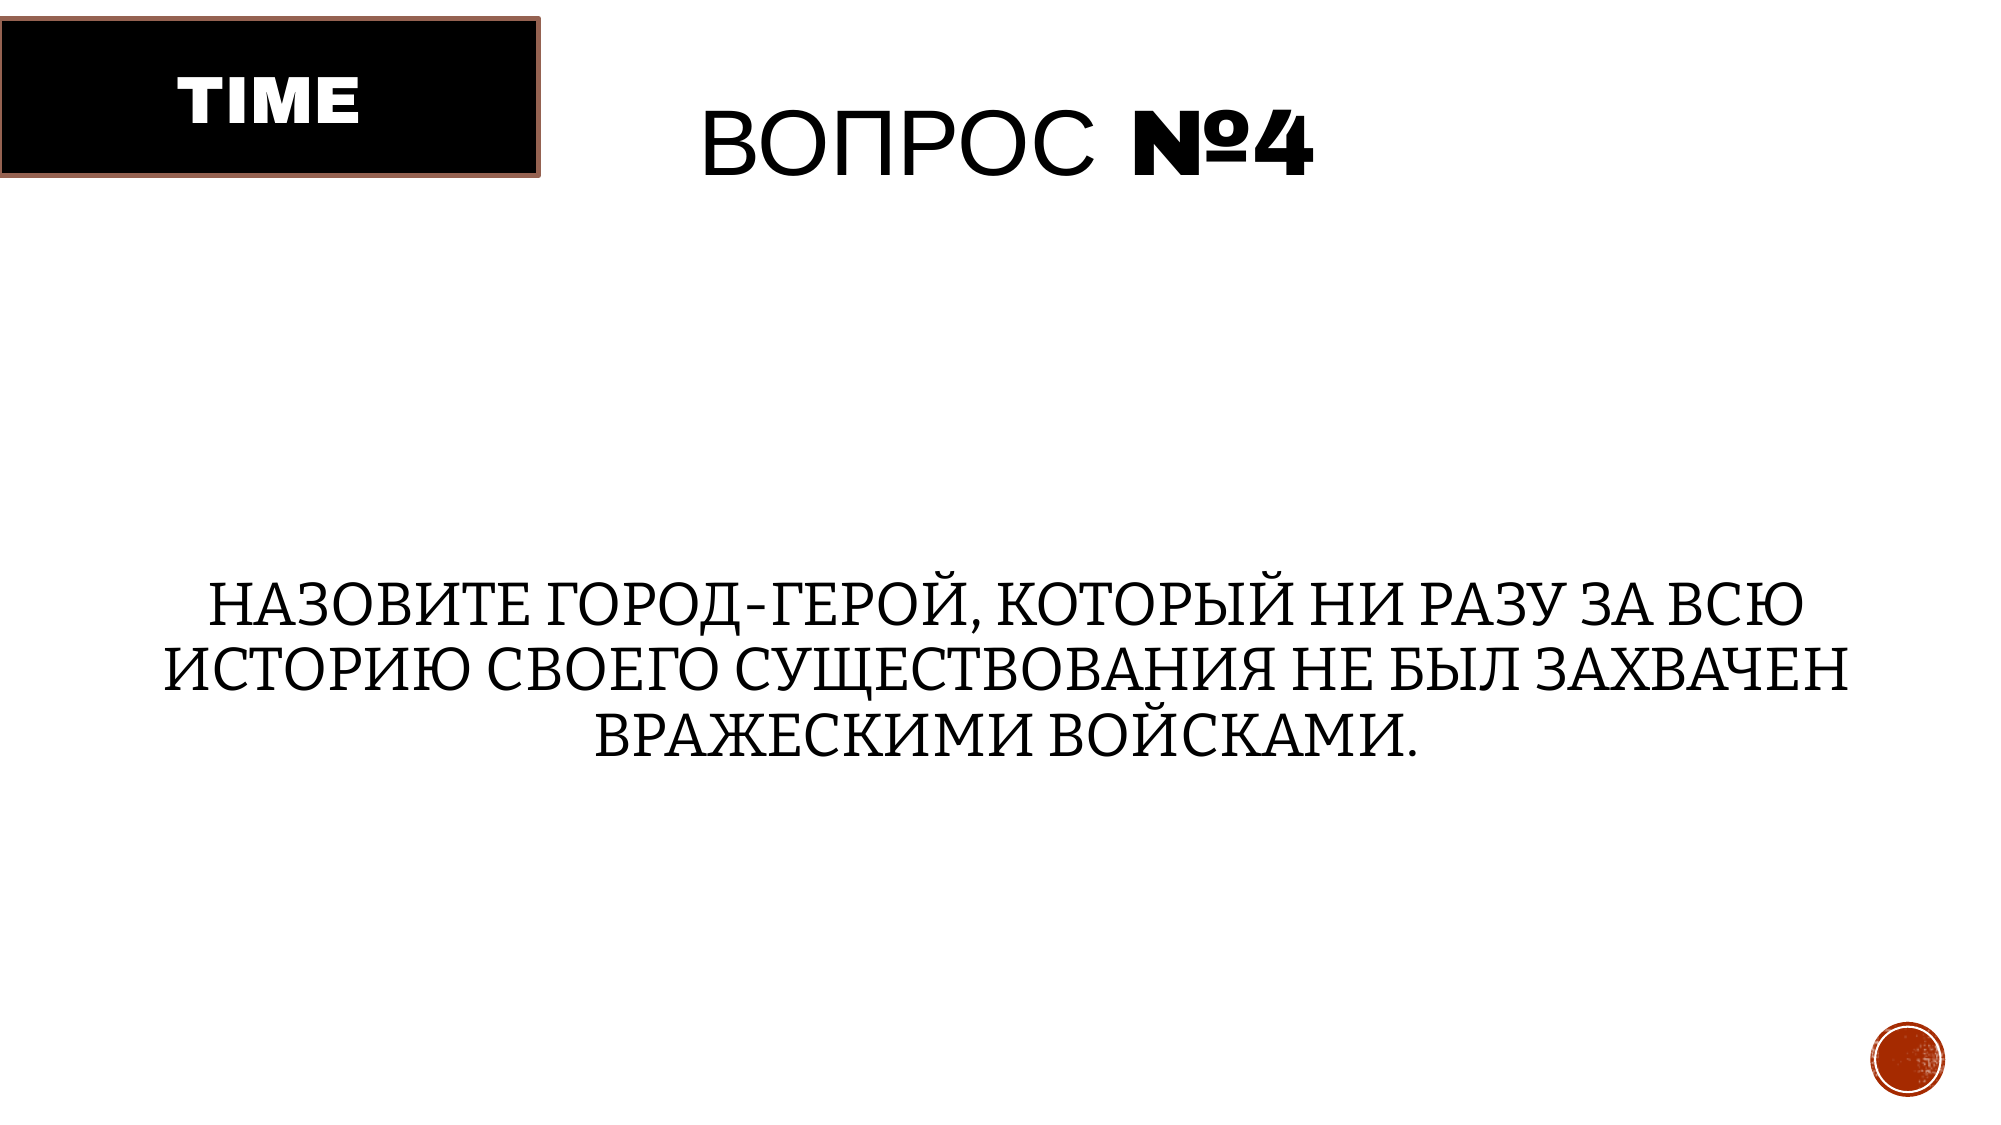

TIME

# Вопрос №4

Назовите город-герой, который ни разу за всю историю своего существования не был захвачен вражескими войсками.